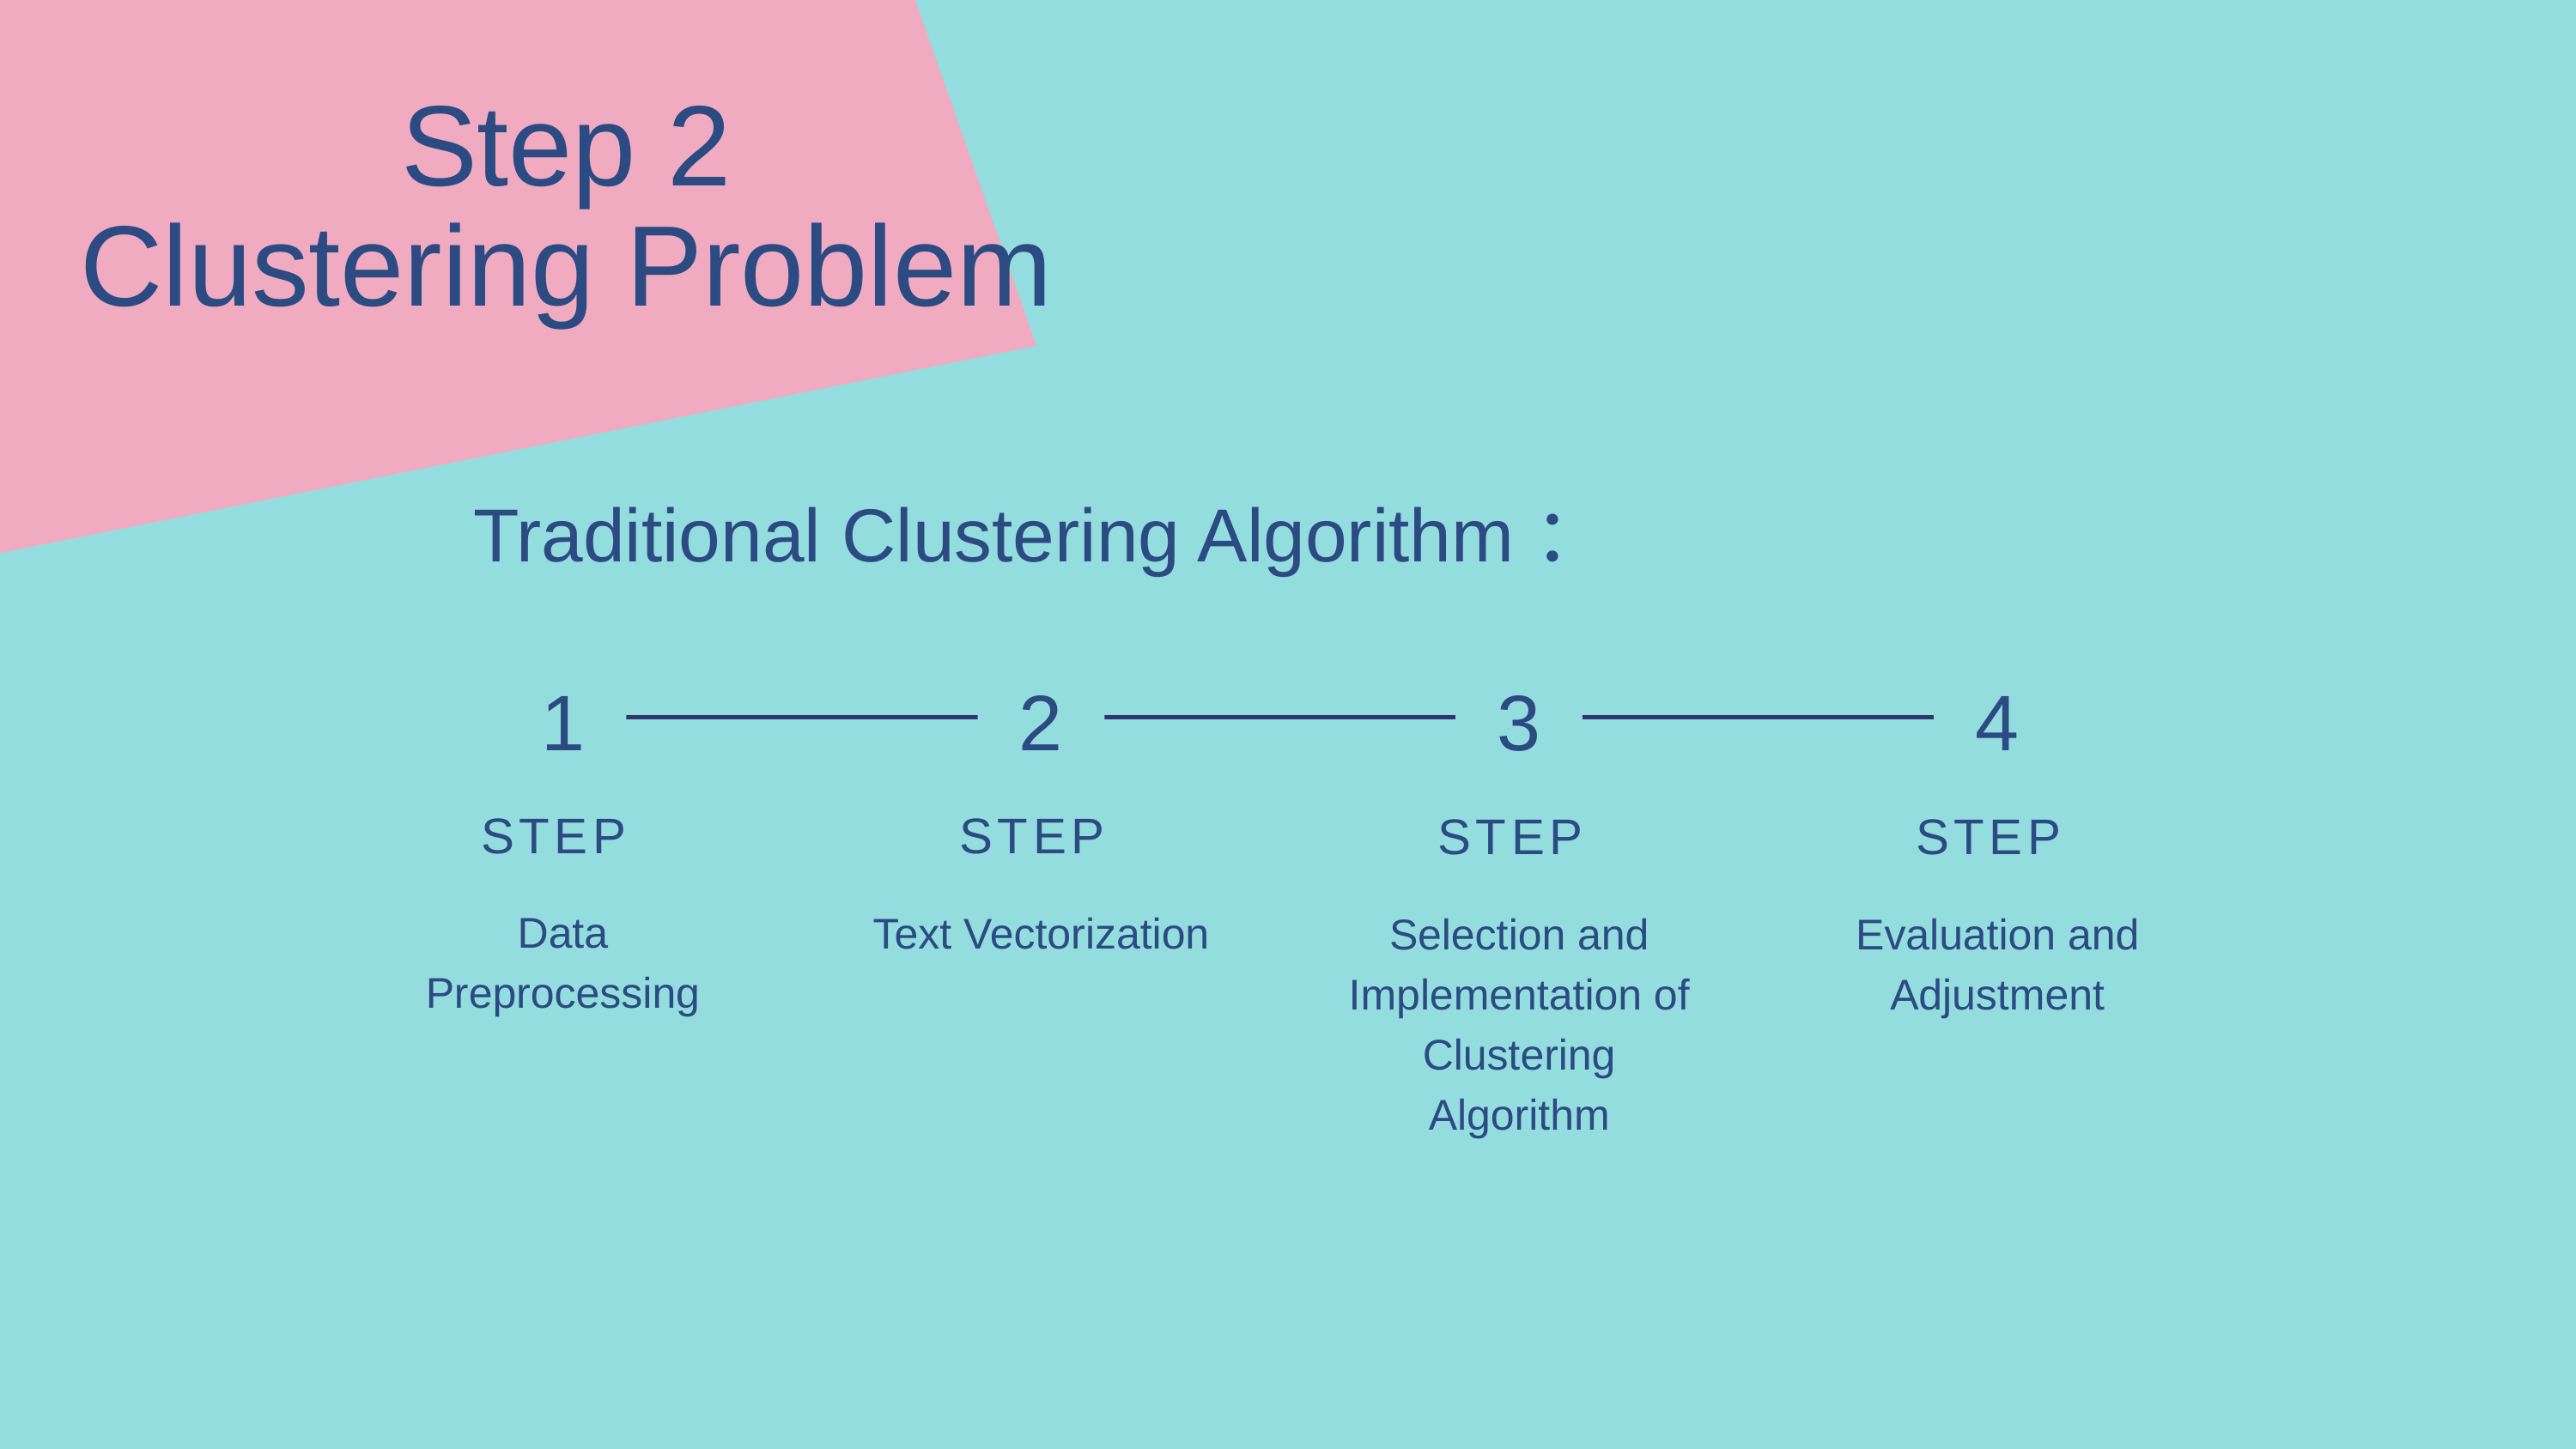

Step 2
Clustering Problem

Traditional Clustering Algorithm：

1

2

3

4

STEP
STEP
STEP
STEP
Data Preprocessing
Text Vectorization
Selection and Implementation of Clustering Algorithm
Evaluation and Adjustment